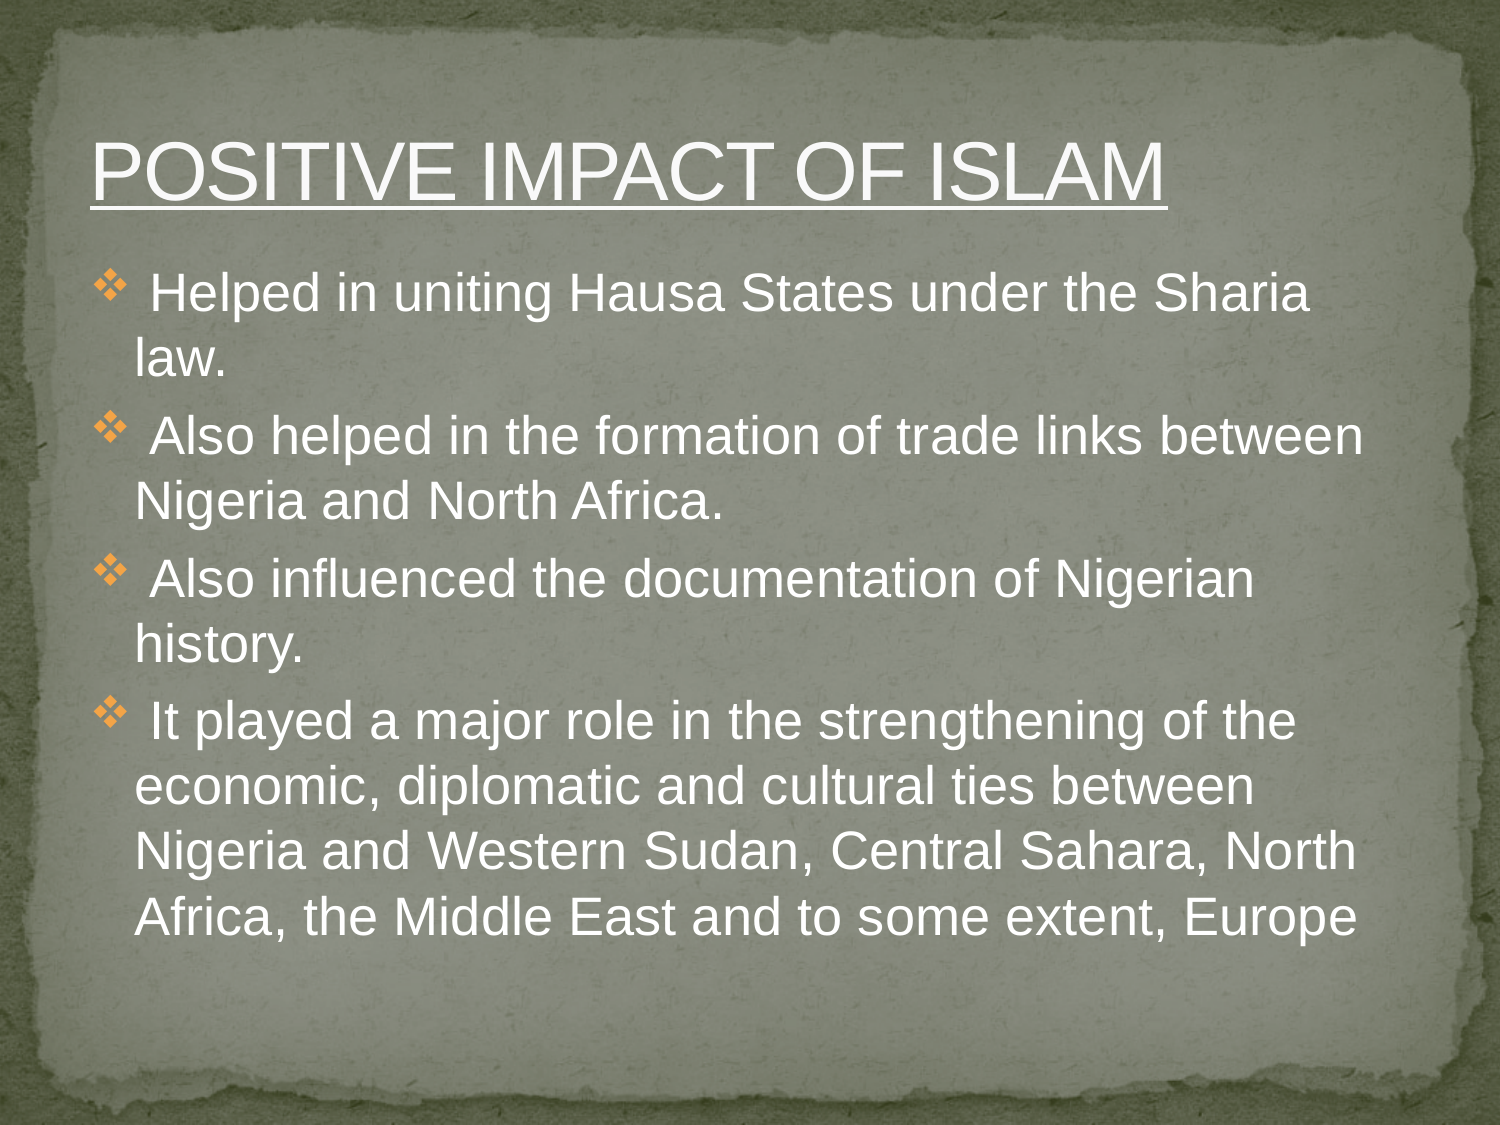

# POSITIVE IMPACT OF ISLAM
 Helped in uniting Hausa States under the Sharia law.
 Also helped in the formation of trade links between Nigeria and North Africa.
 Also influenced the documentation of Nigerian history.
 It played a major role in the strengthening of the economic, diplomatic and cultural ties between Nigeria and Western Sudan, Central Sahara, North Africa, the Middle East and to some extent, Europe